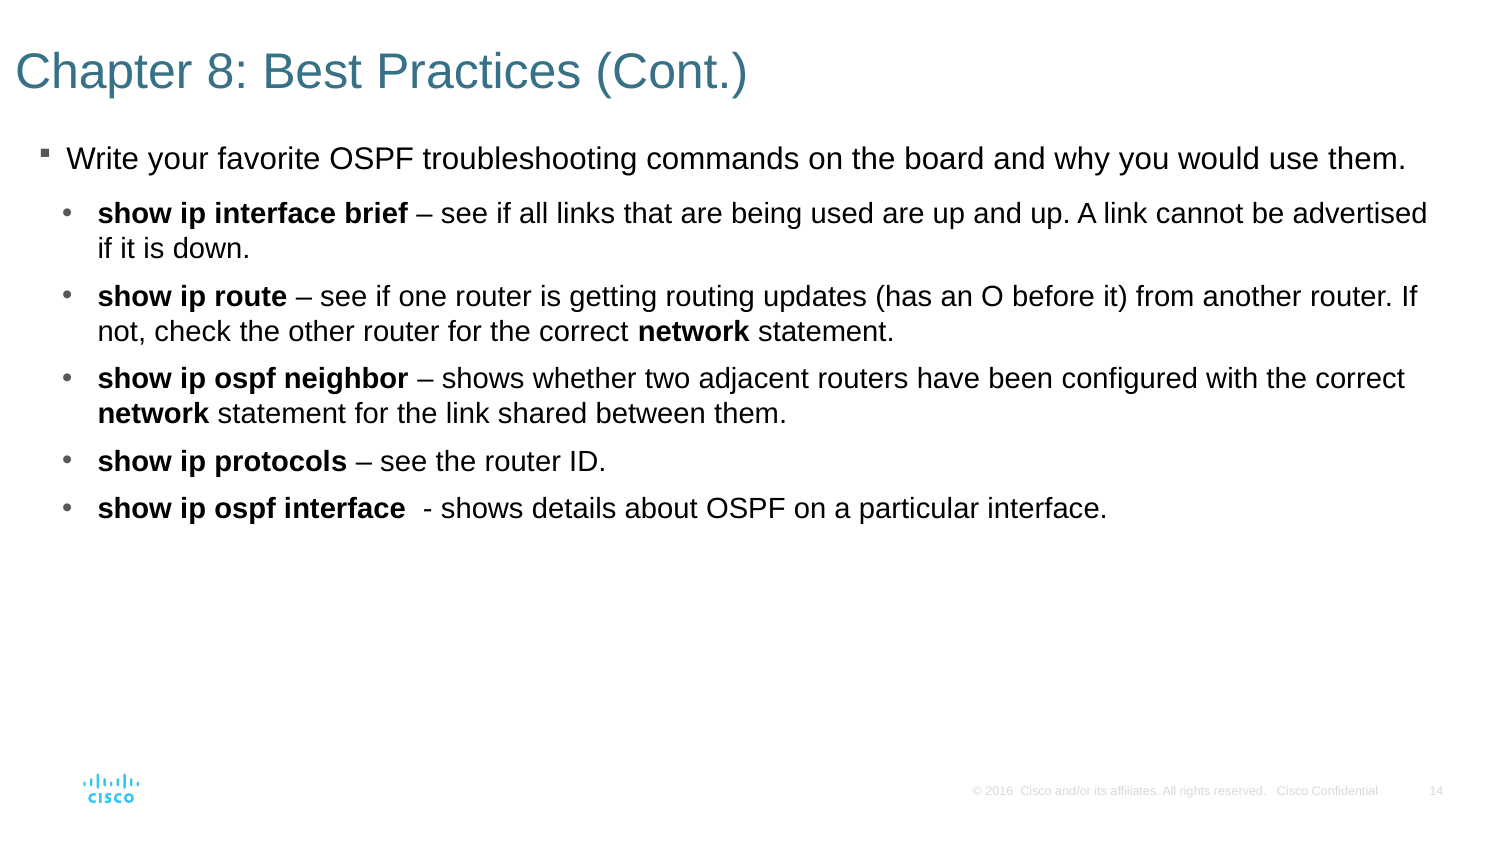

# Chapter 8: Best Practices (Cont.)
Write your favorite OSPF troubleshooting commands on the board and why you would use them.
show ip interface brief – see if all links that are being used are up and up. A link cannot be advertised if it is down.
show ip route – see if one router is getting routing updates (has an O before it) from another router. If not, check the other router for the correct network statement.
show ip ospf neighbor – shows whether two adjacent routers have been configured with the correct network statement for the link shared between them.
show ip protocols – see the router ID.
show ip ospf interface  - shows details about OSPF on a particular interface.